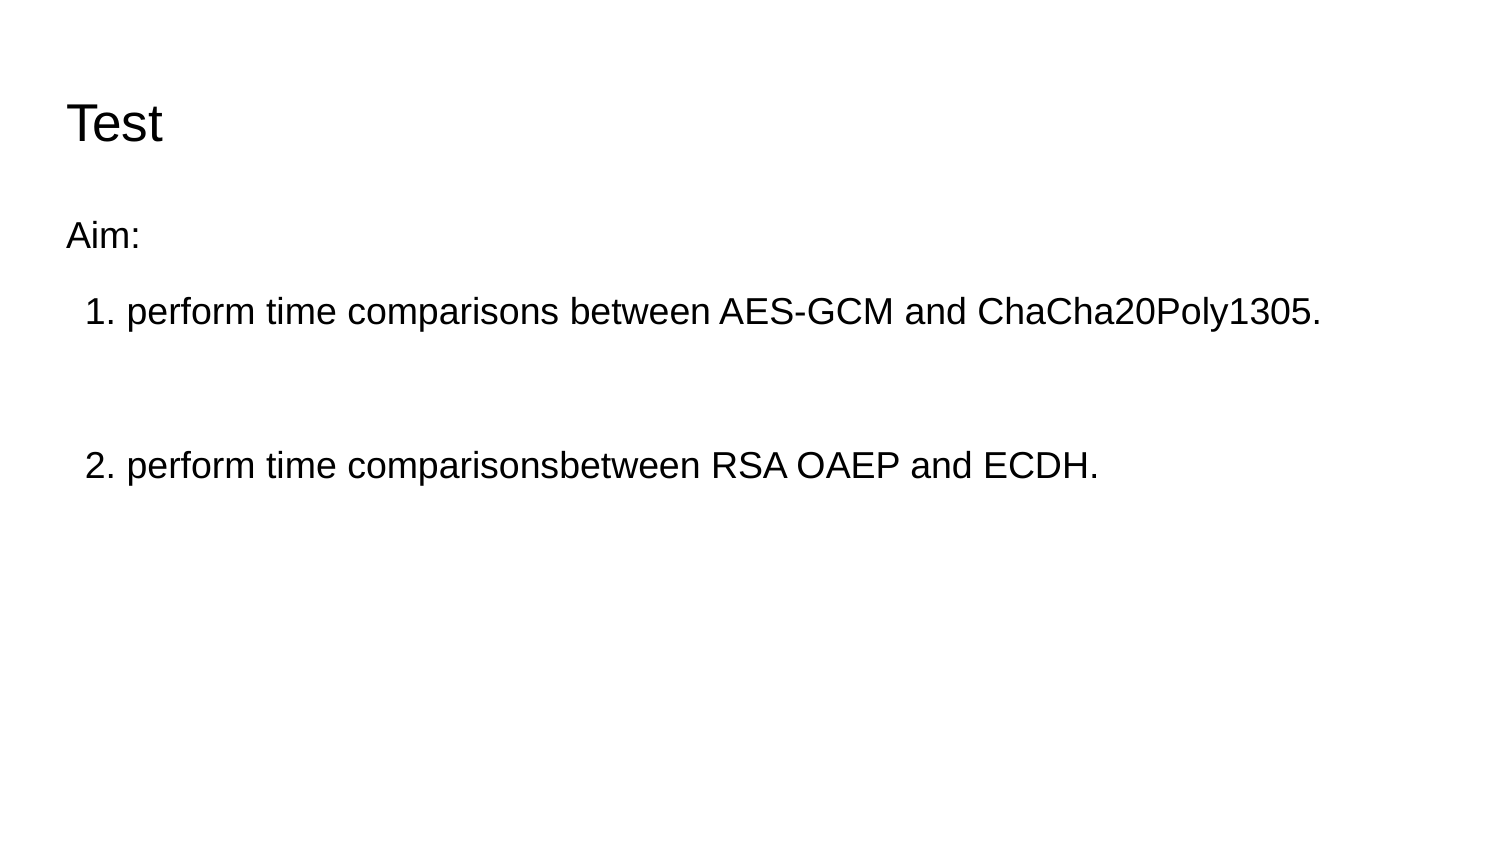

# Test
Aim:
1. perform time comparisons between AES-GCM and ChaCha20Poly1305.

2. perform time comparisonsbetween RSA OAEP and ECDH.